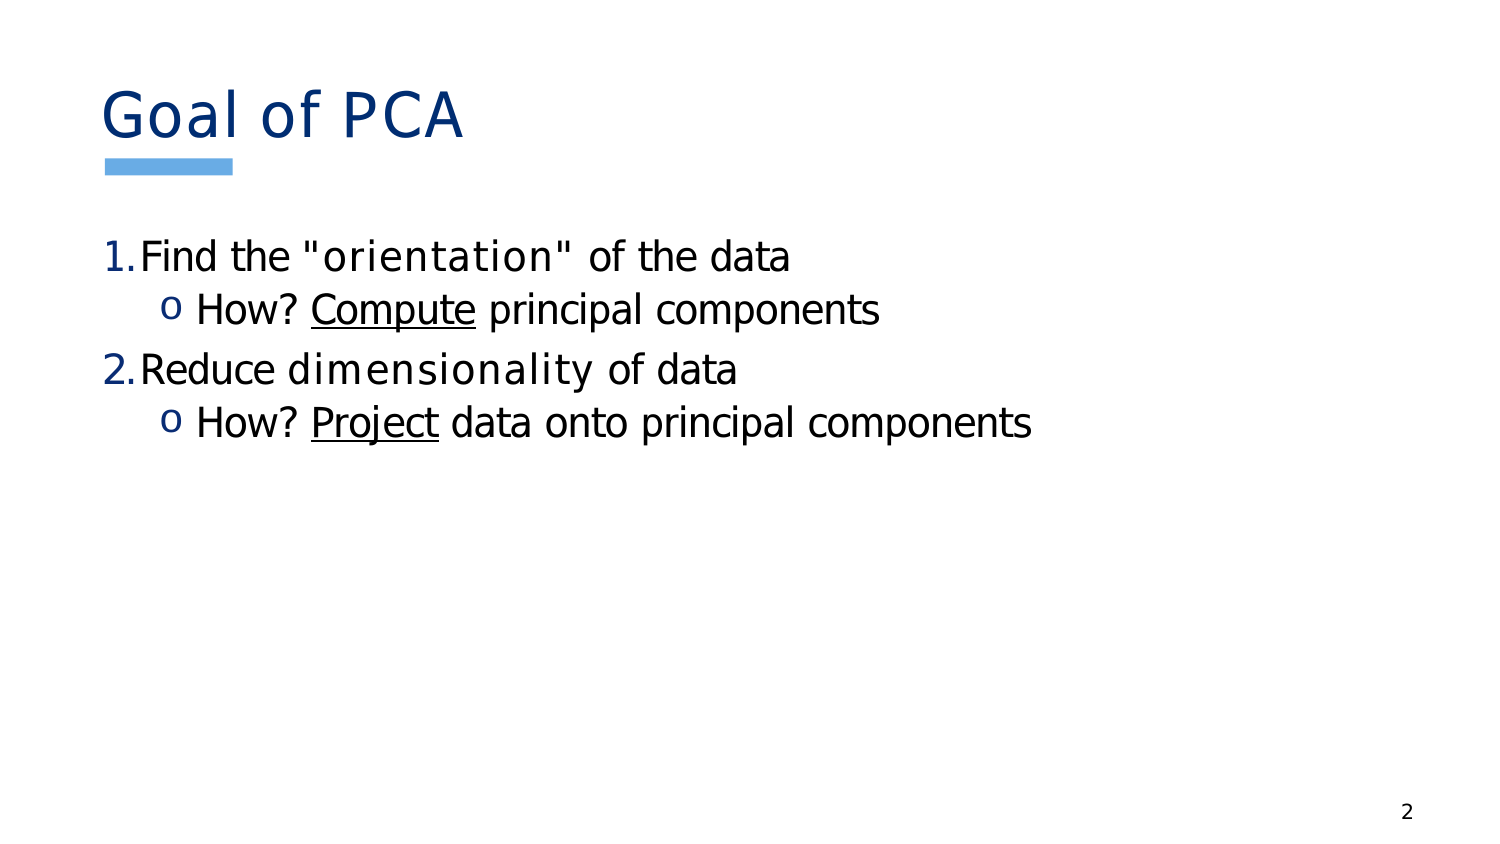

# Goal of PCA
Find the "orientation" of the data
How? Compute principal components
Reduce dimensionality of data
How? Project data onto principal components